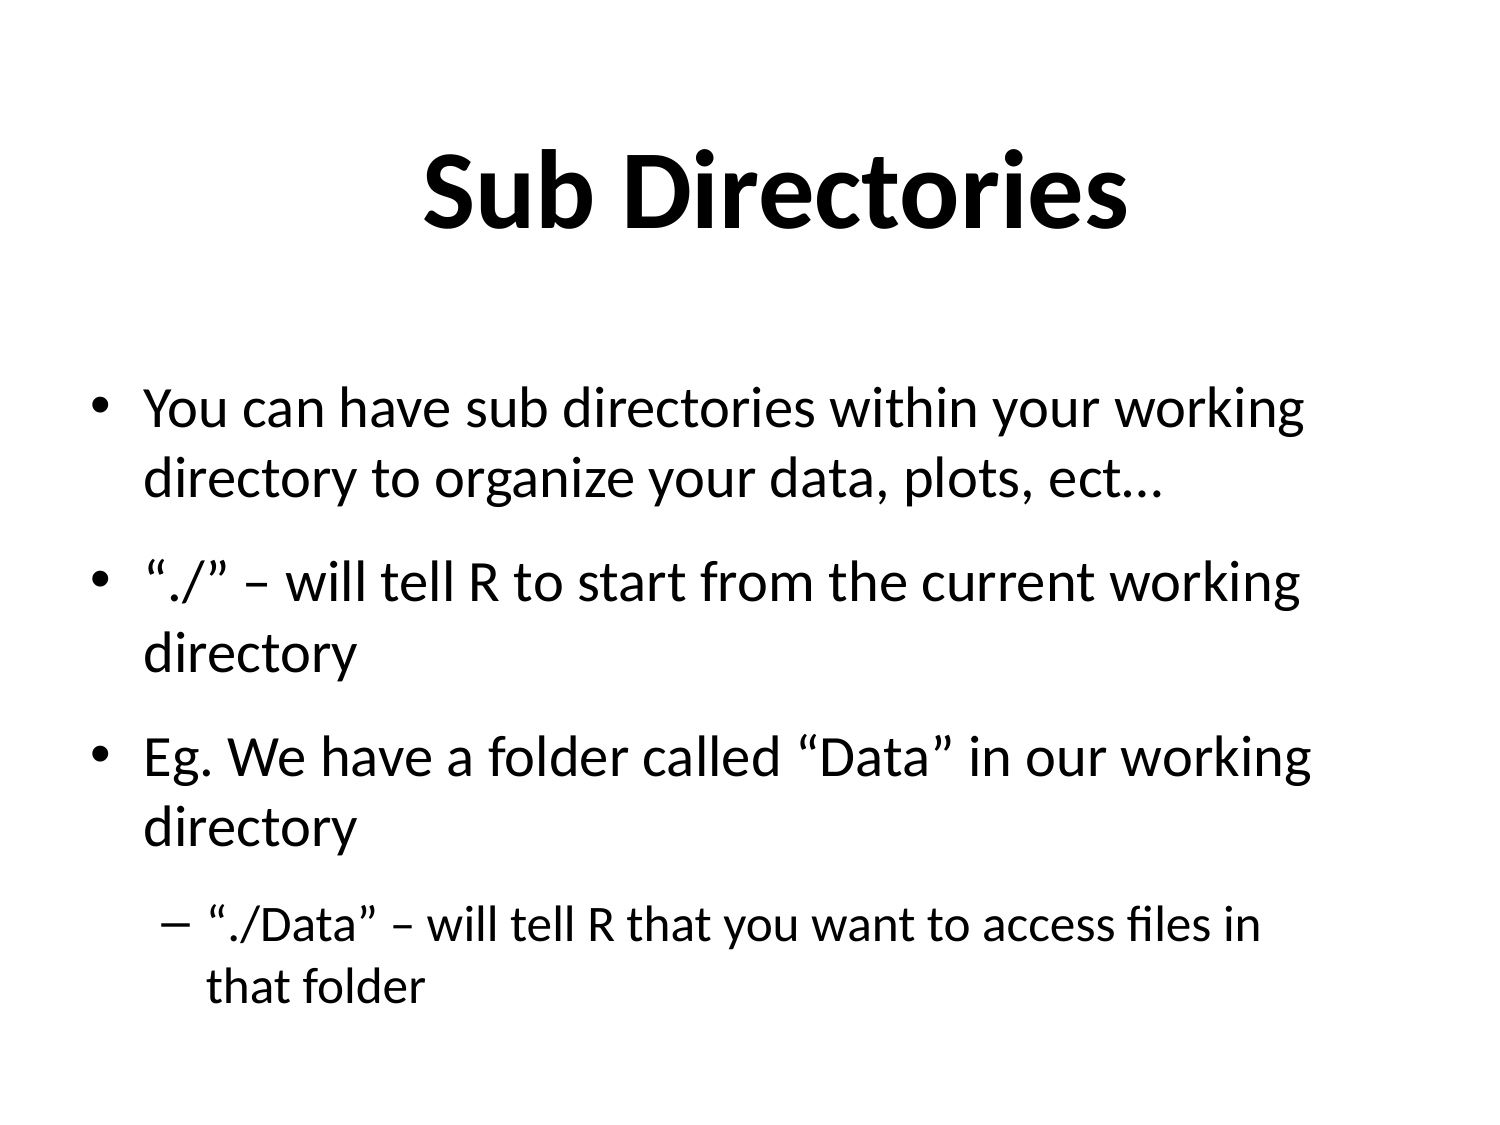

# Sub Directories
You can have sub directories within your working directory to organize your data, plots, ect…
“./” – will tell R to start from the current working directory
Eg. We have a folder called “Data” in our working directory
“./Data” – will tell R that you want to access files in that folder